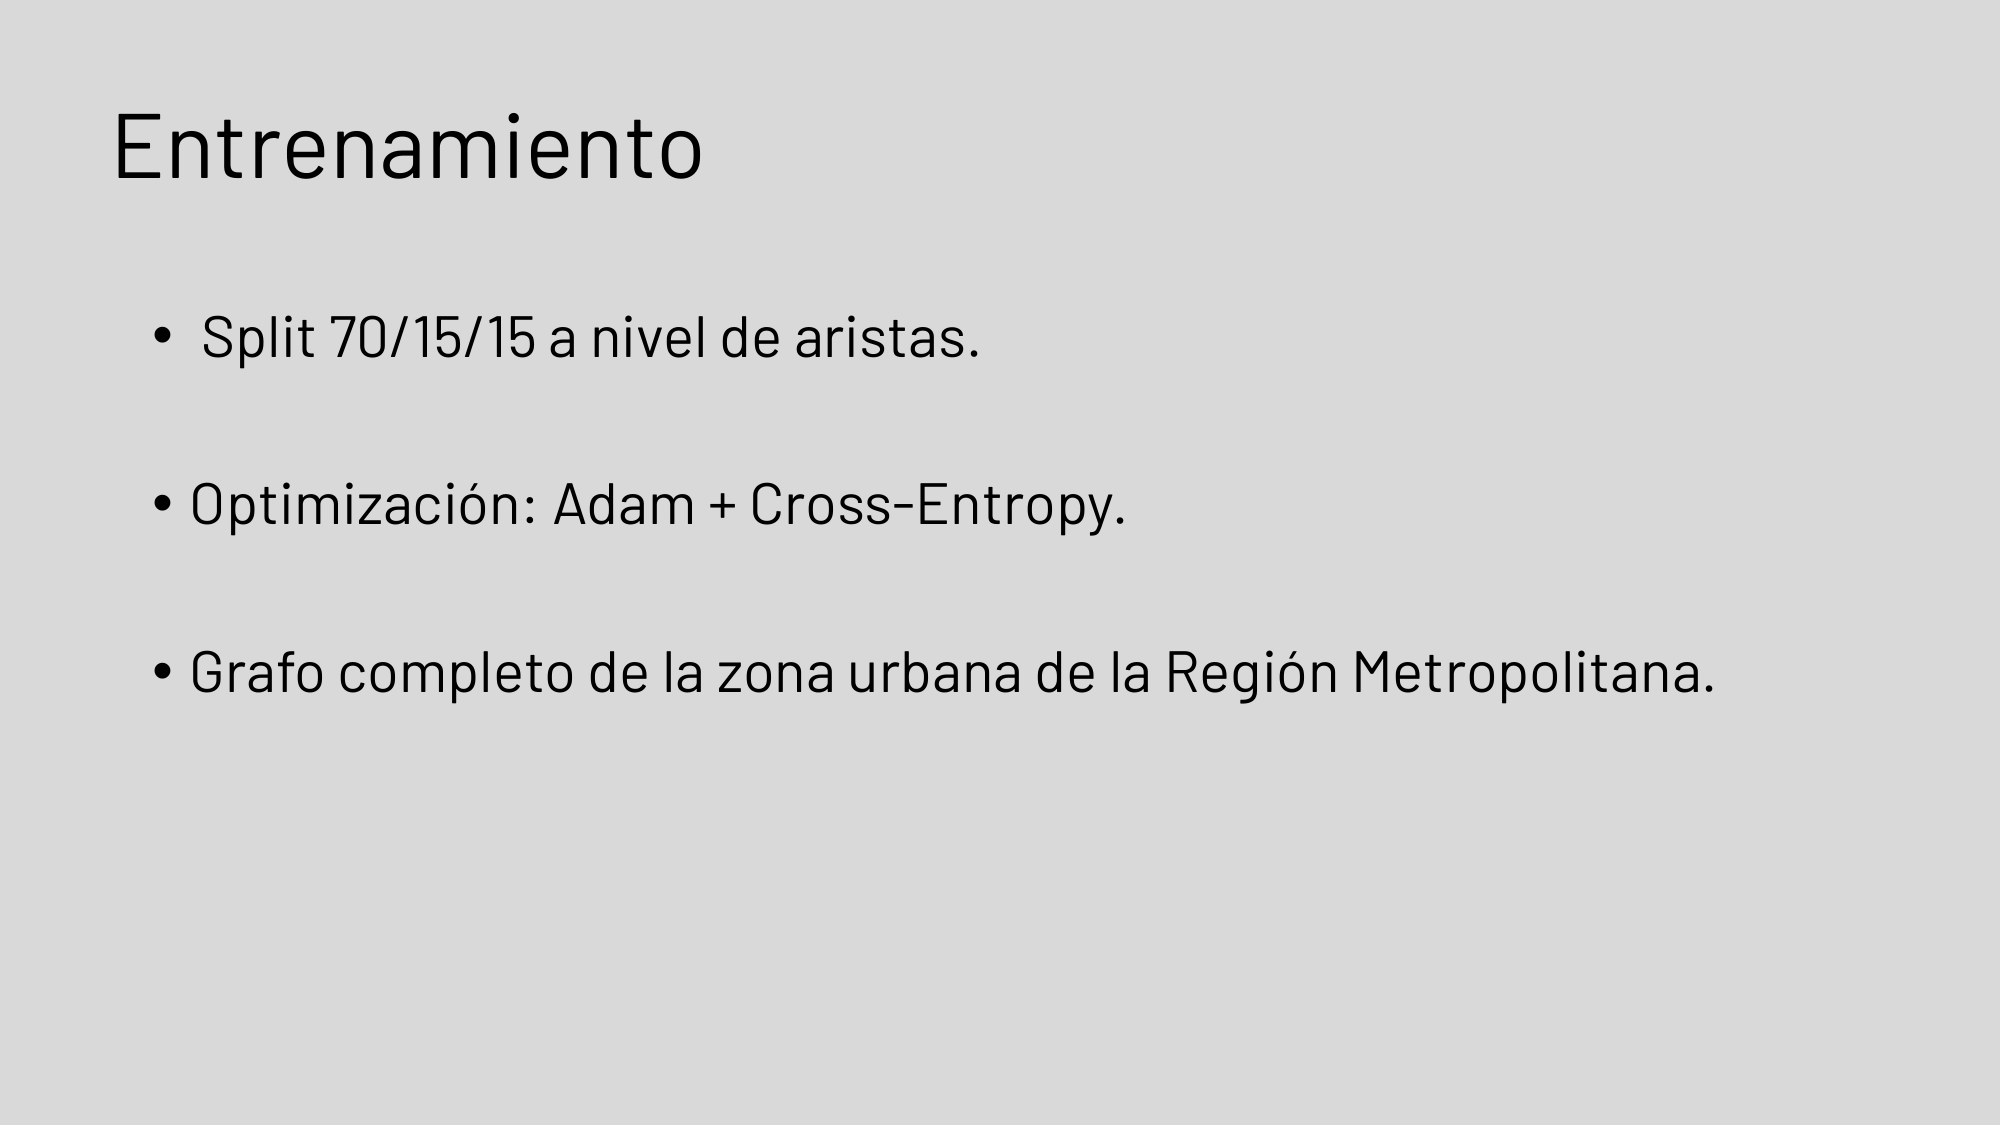

# Entrenamiento
 Split 70/15/15 a nivel de aristas.

Optimización: Adam + Cross-Entropy.

Grafo completo de la zona urbana de la Región Metropolitana.